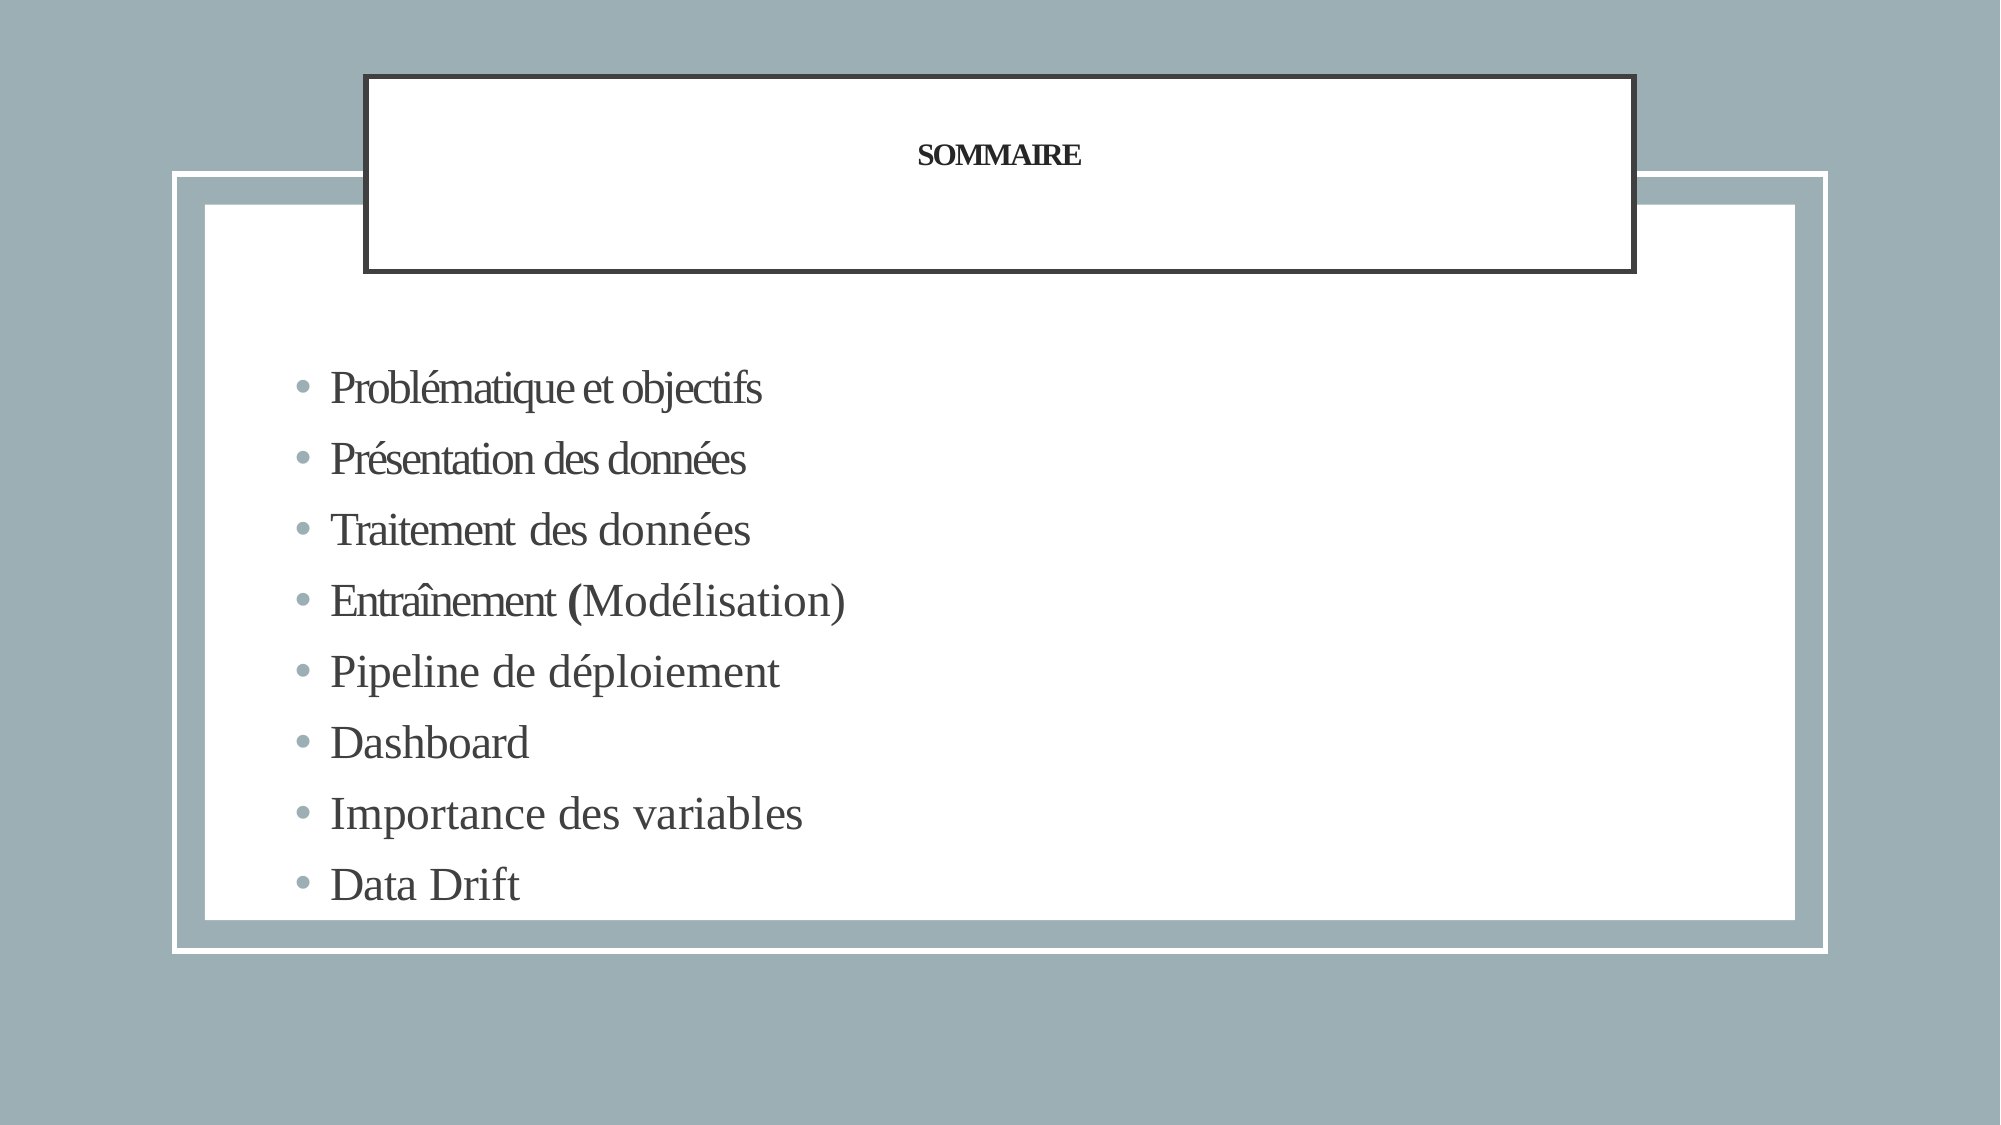

# Sommaire

Problématique et objectifs
Présentation des données
Traitement des données
Entraînement (Modélisation)
Pipeline de déploiement
Dashboard
Importance des variables
Data Drift